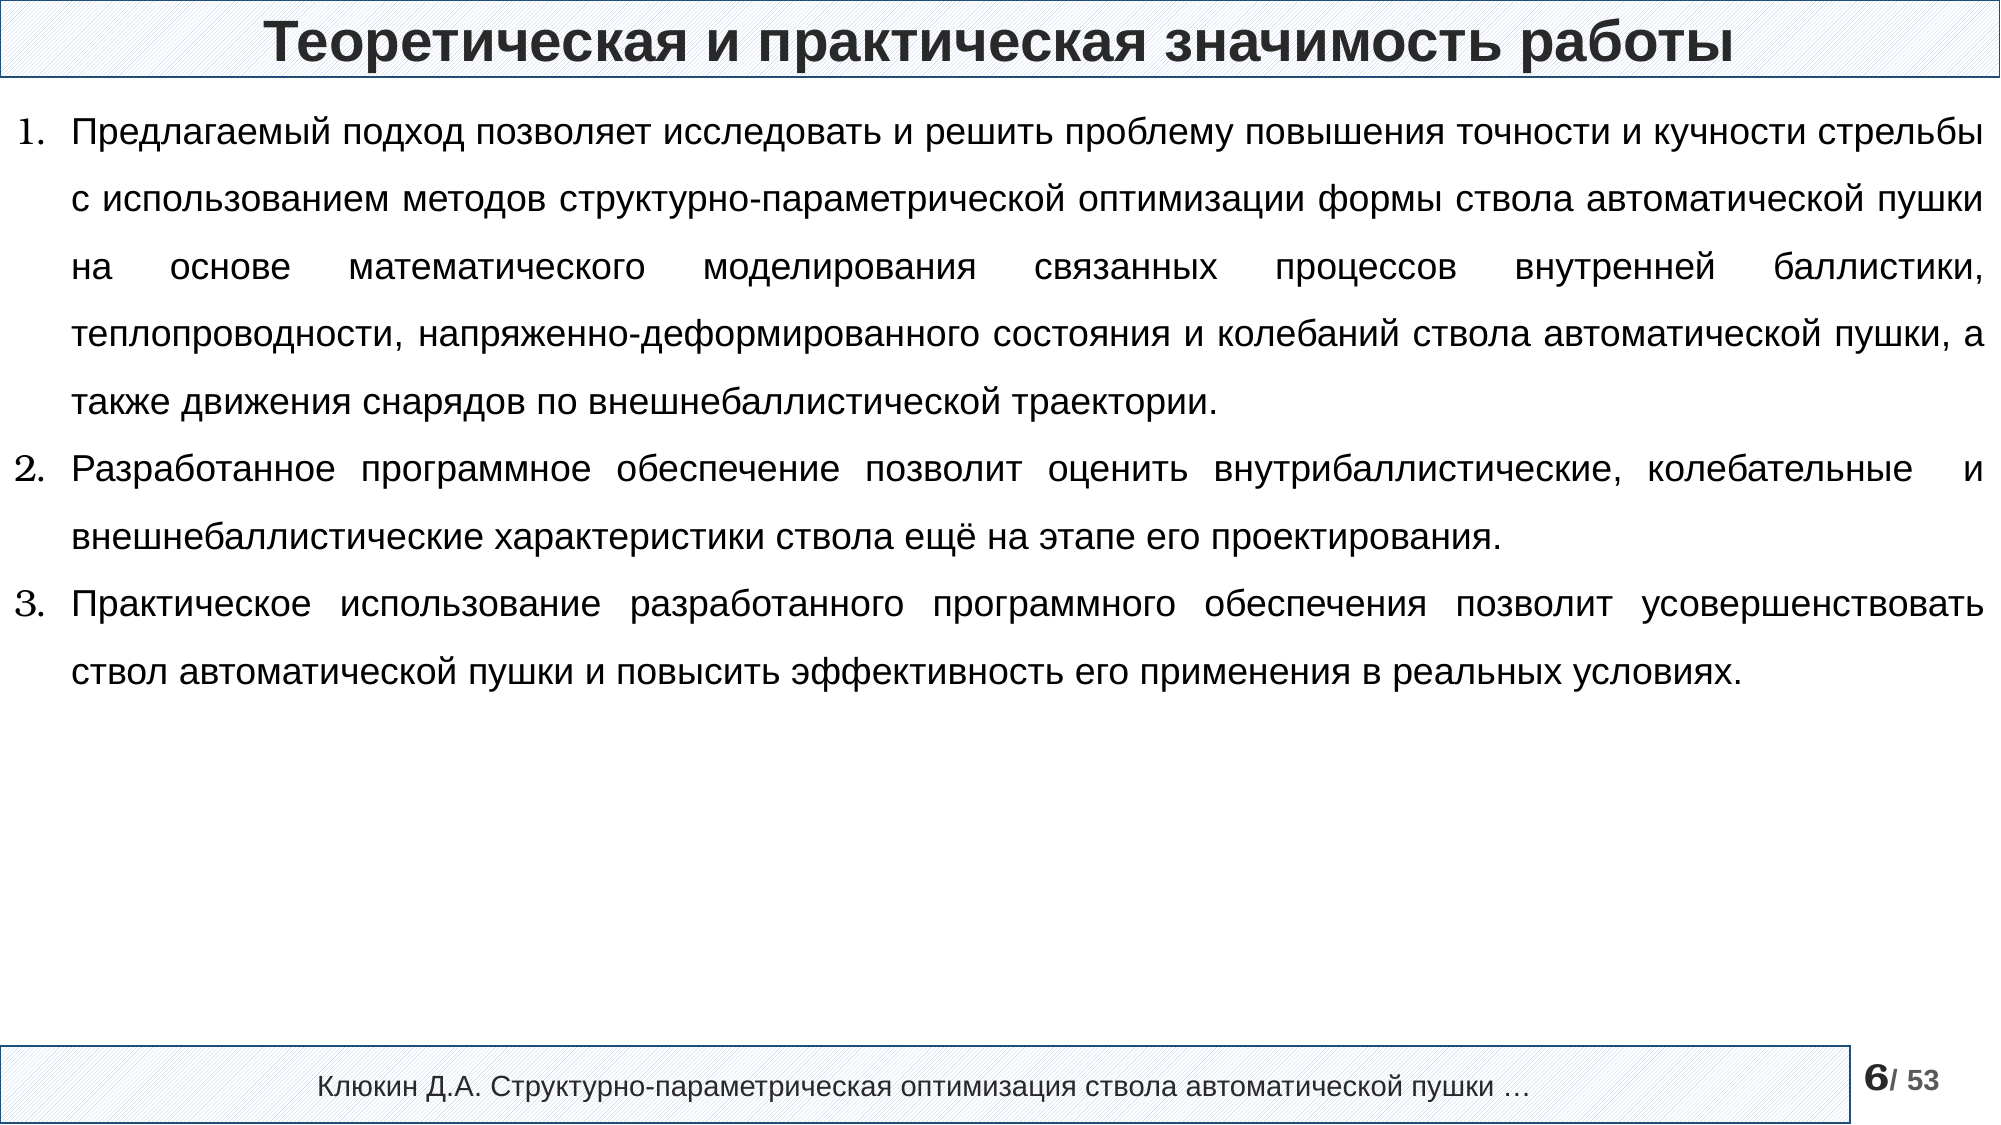

Теоретическая и практическая значимость работы
Предлагаемый подход позволяет исследовать и решить проблему повышения точности и кучности стрельбы с использованием методов структурно-параметрической оптимизации формы ствола автоматической пушки на основе математического моделирования связанных процессов внутренней баллистики, теплопроводности, напряженно-деформированного состояния и колебаний ствола автоматической пушки, а также движения снарядов по внешнебаллистической траектории.
Разработанное программное обеспечение позволит оценить внутрибаллистические, колебательные  и внешнебаллистические характеристики ствола ещё на этапе его проектирования.
Практическое использование разработанного программного обеспечения позволит усовершенствовать ствол автоматической пушки и повысить эффективность его применения в реальных условиях.

Клюкин Д.А. Структурно-параметрическая оптимизация ствола автоматической пушки …
6/53